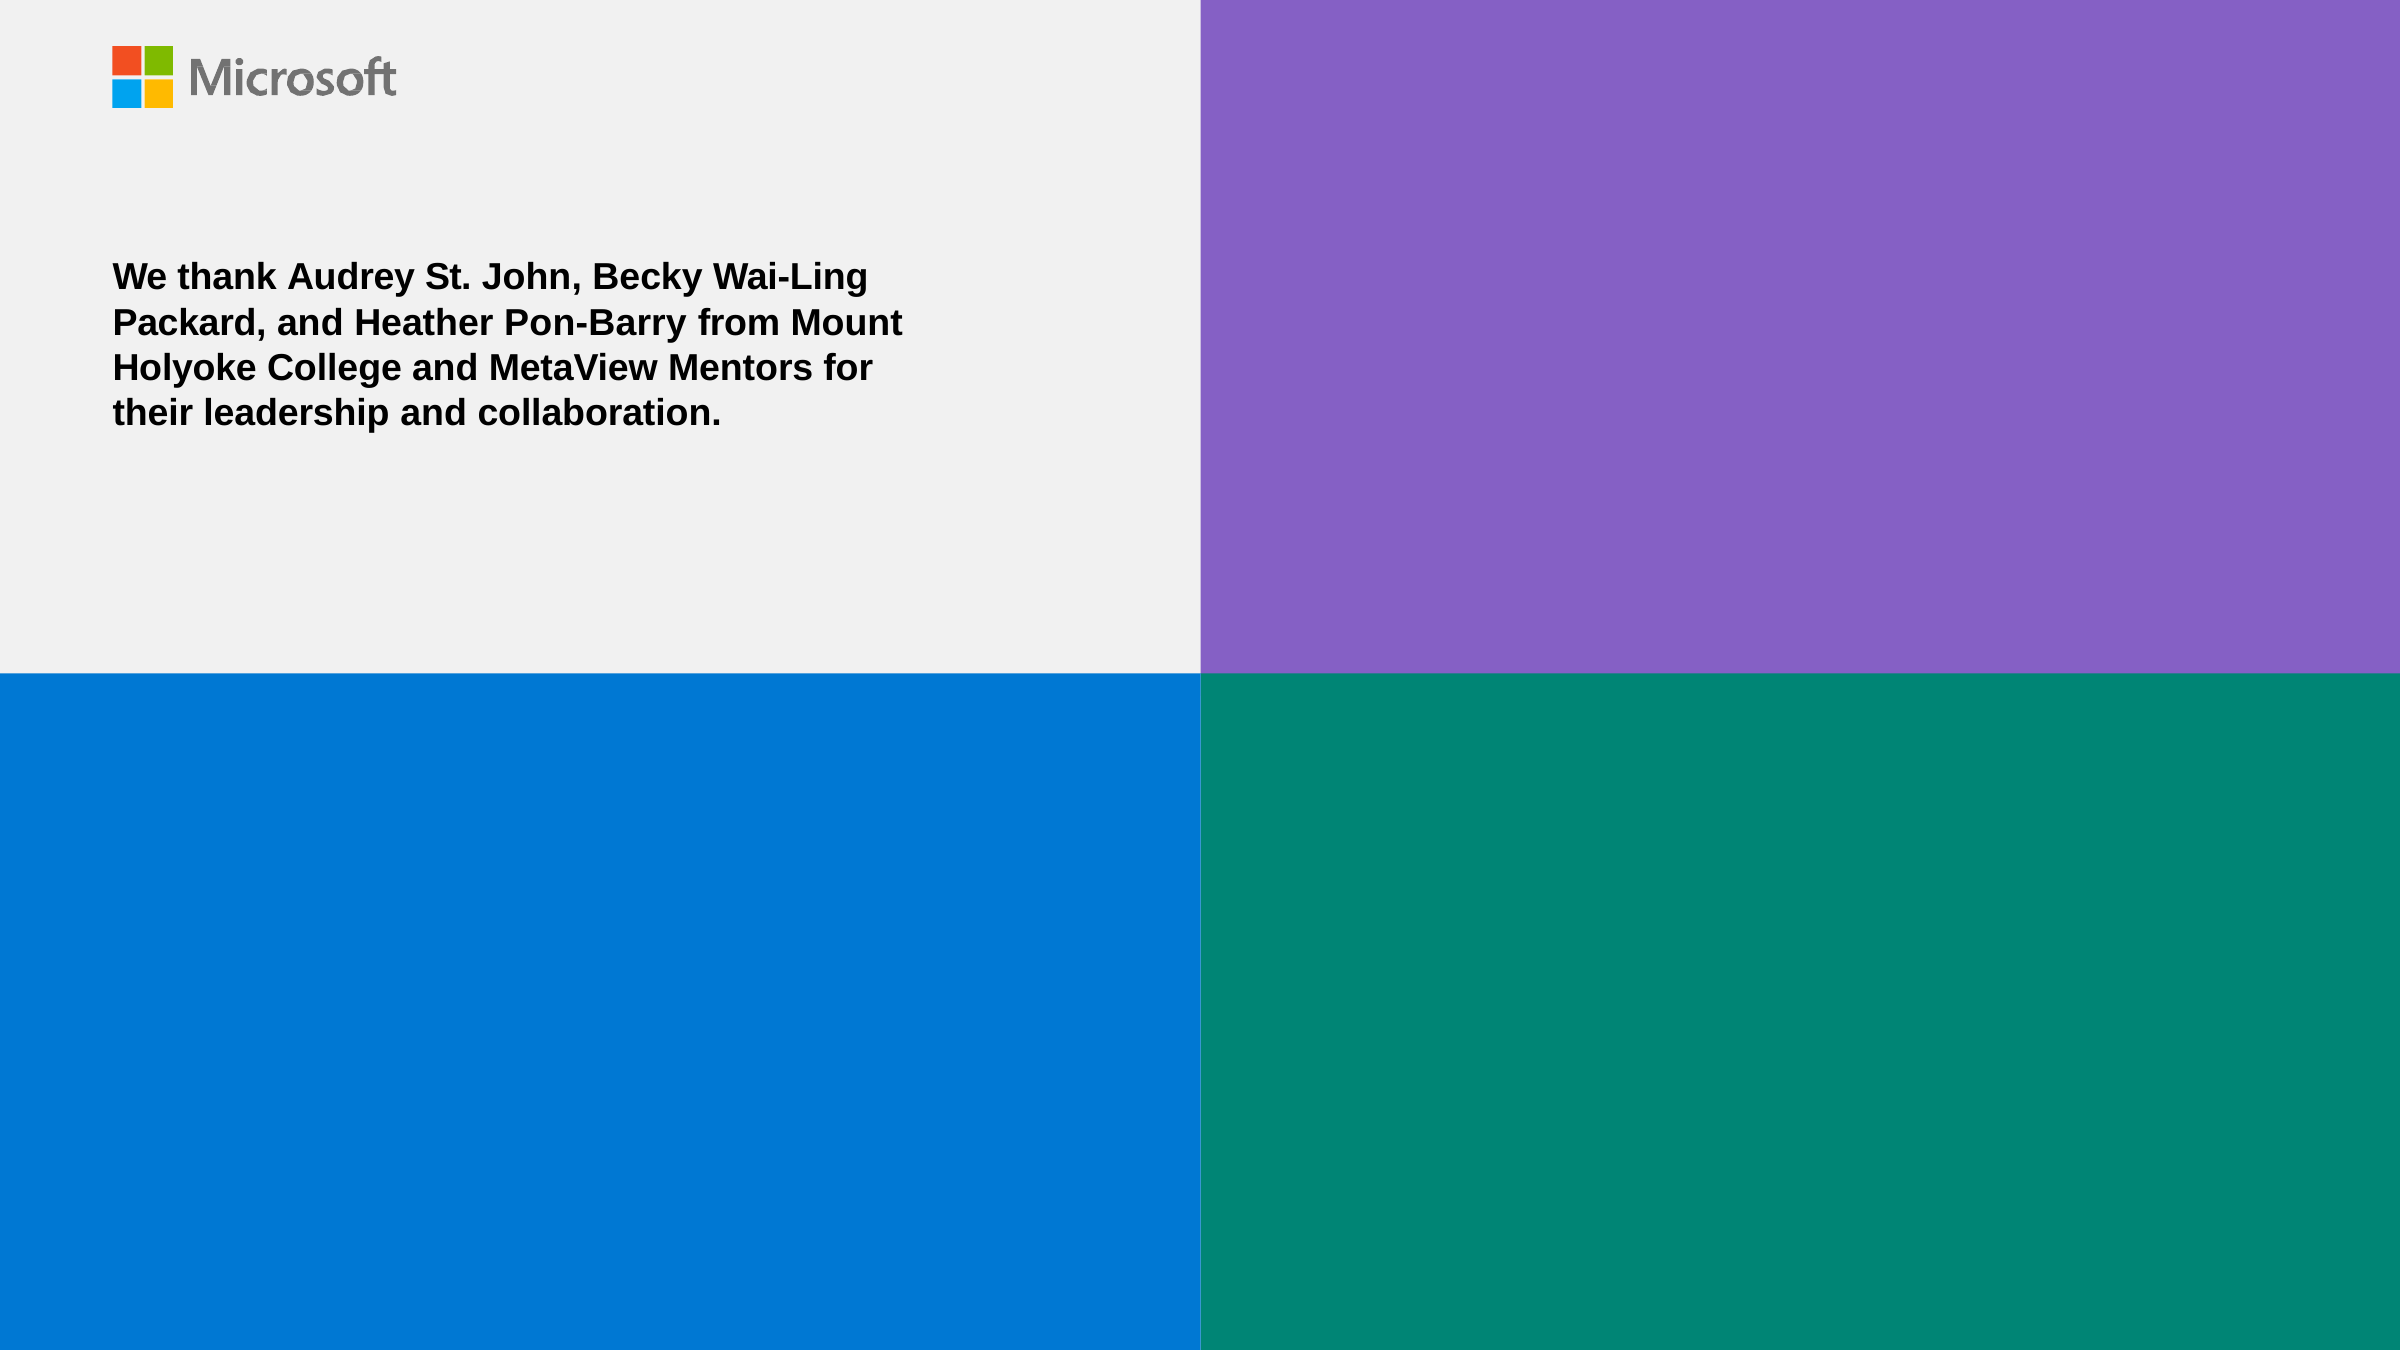

We thank Audrey St. John, Becky Wai-Ling Packard, and Heather Pon-Barry from Mount Holyoke College and MetaView Mentors for their leadership and collaboration.

95